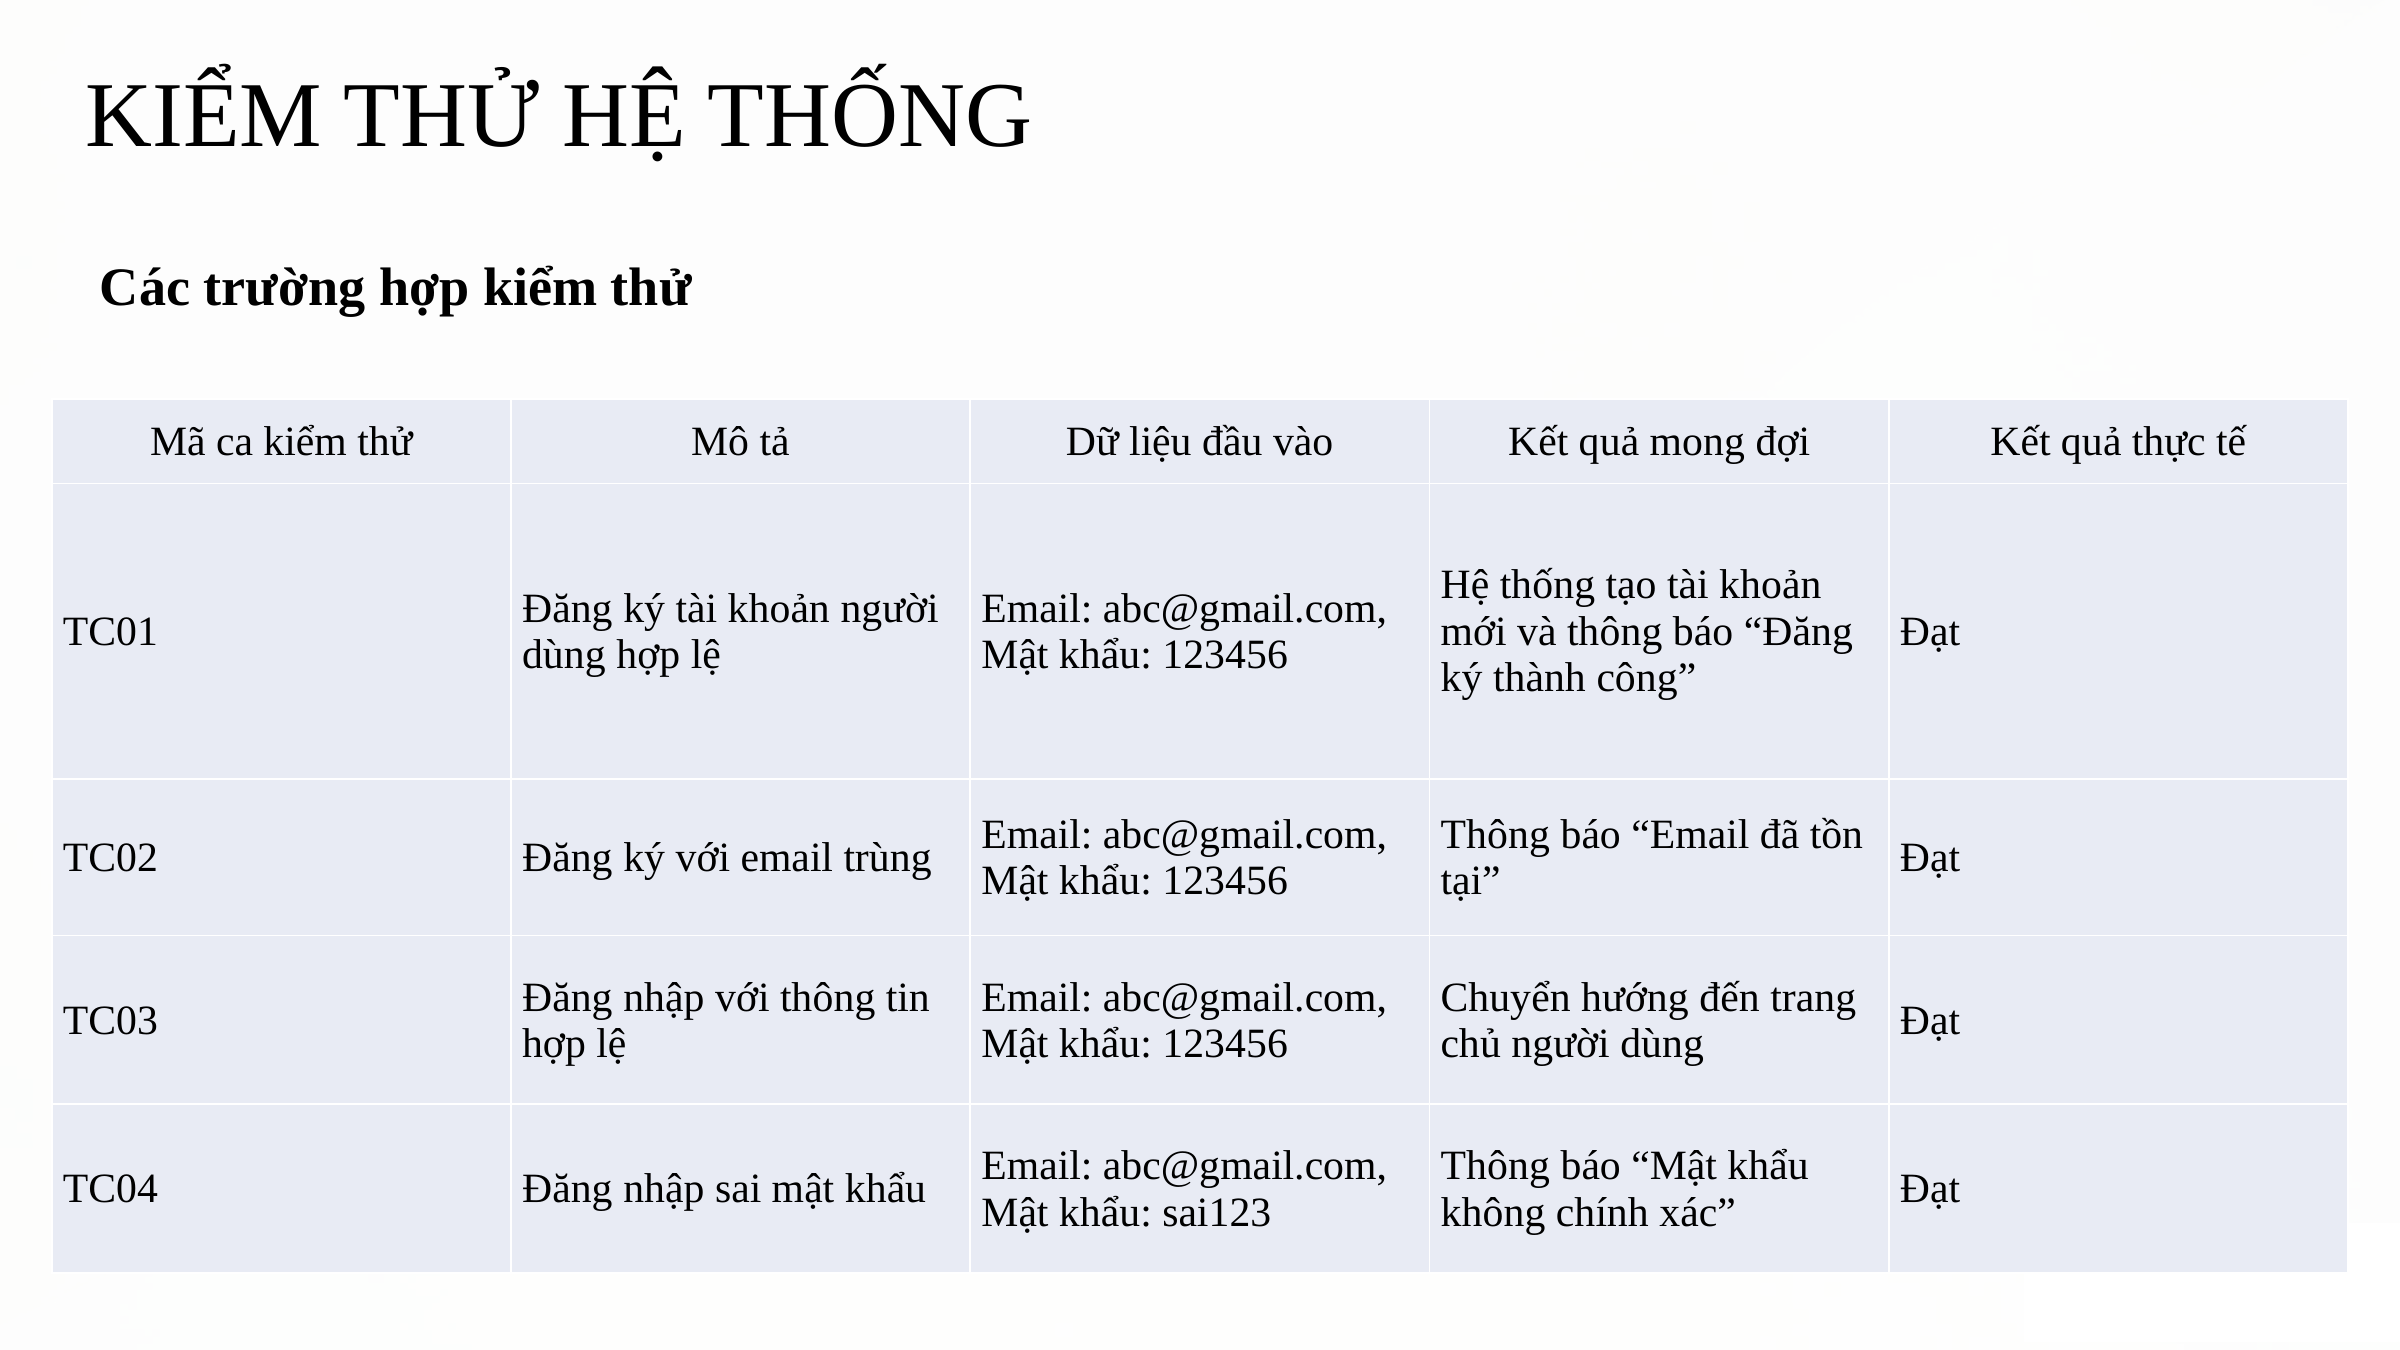

KIỂM THỬ HỆ THỐNG
Các trường hợp kiểm thử
| Mã ca kiểm thử | Mô tả | Dữ liệu đầu vào | Kết quả mong đợi | Kết quả thực tế |
| --- | --- | --- | --- | --- |
| TC01 | Đăng ký tài khoản người dùng hợp lệ | Email: abc@gmail.com, Mật khẩu: 123456 | Hệ thống tạo tài khoản mới và thông báo “Đăng ký thành công” | Đạt |
| TC02 | Đăng ký với email trùng | Email: abc@gmail.com, Mật khẩu: 123456 | Thông báo “Email đã tồn tại” | Đạt |
| TC03 | Đăng nhập với thông tin hợp lệ | Email: abc@gmail.com, Mật khẩu: 123456 | Chuyển hướng đến trang chủ người dùng | Đạt |
| TC04 | Đăng nhập sai mật khẩu | Email: abc@gmail.com, Mật khẩu: sai123 | Thông báo “Mật khẩu không chính xác” | Đạt |